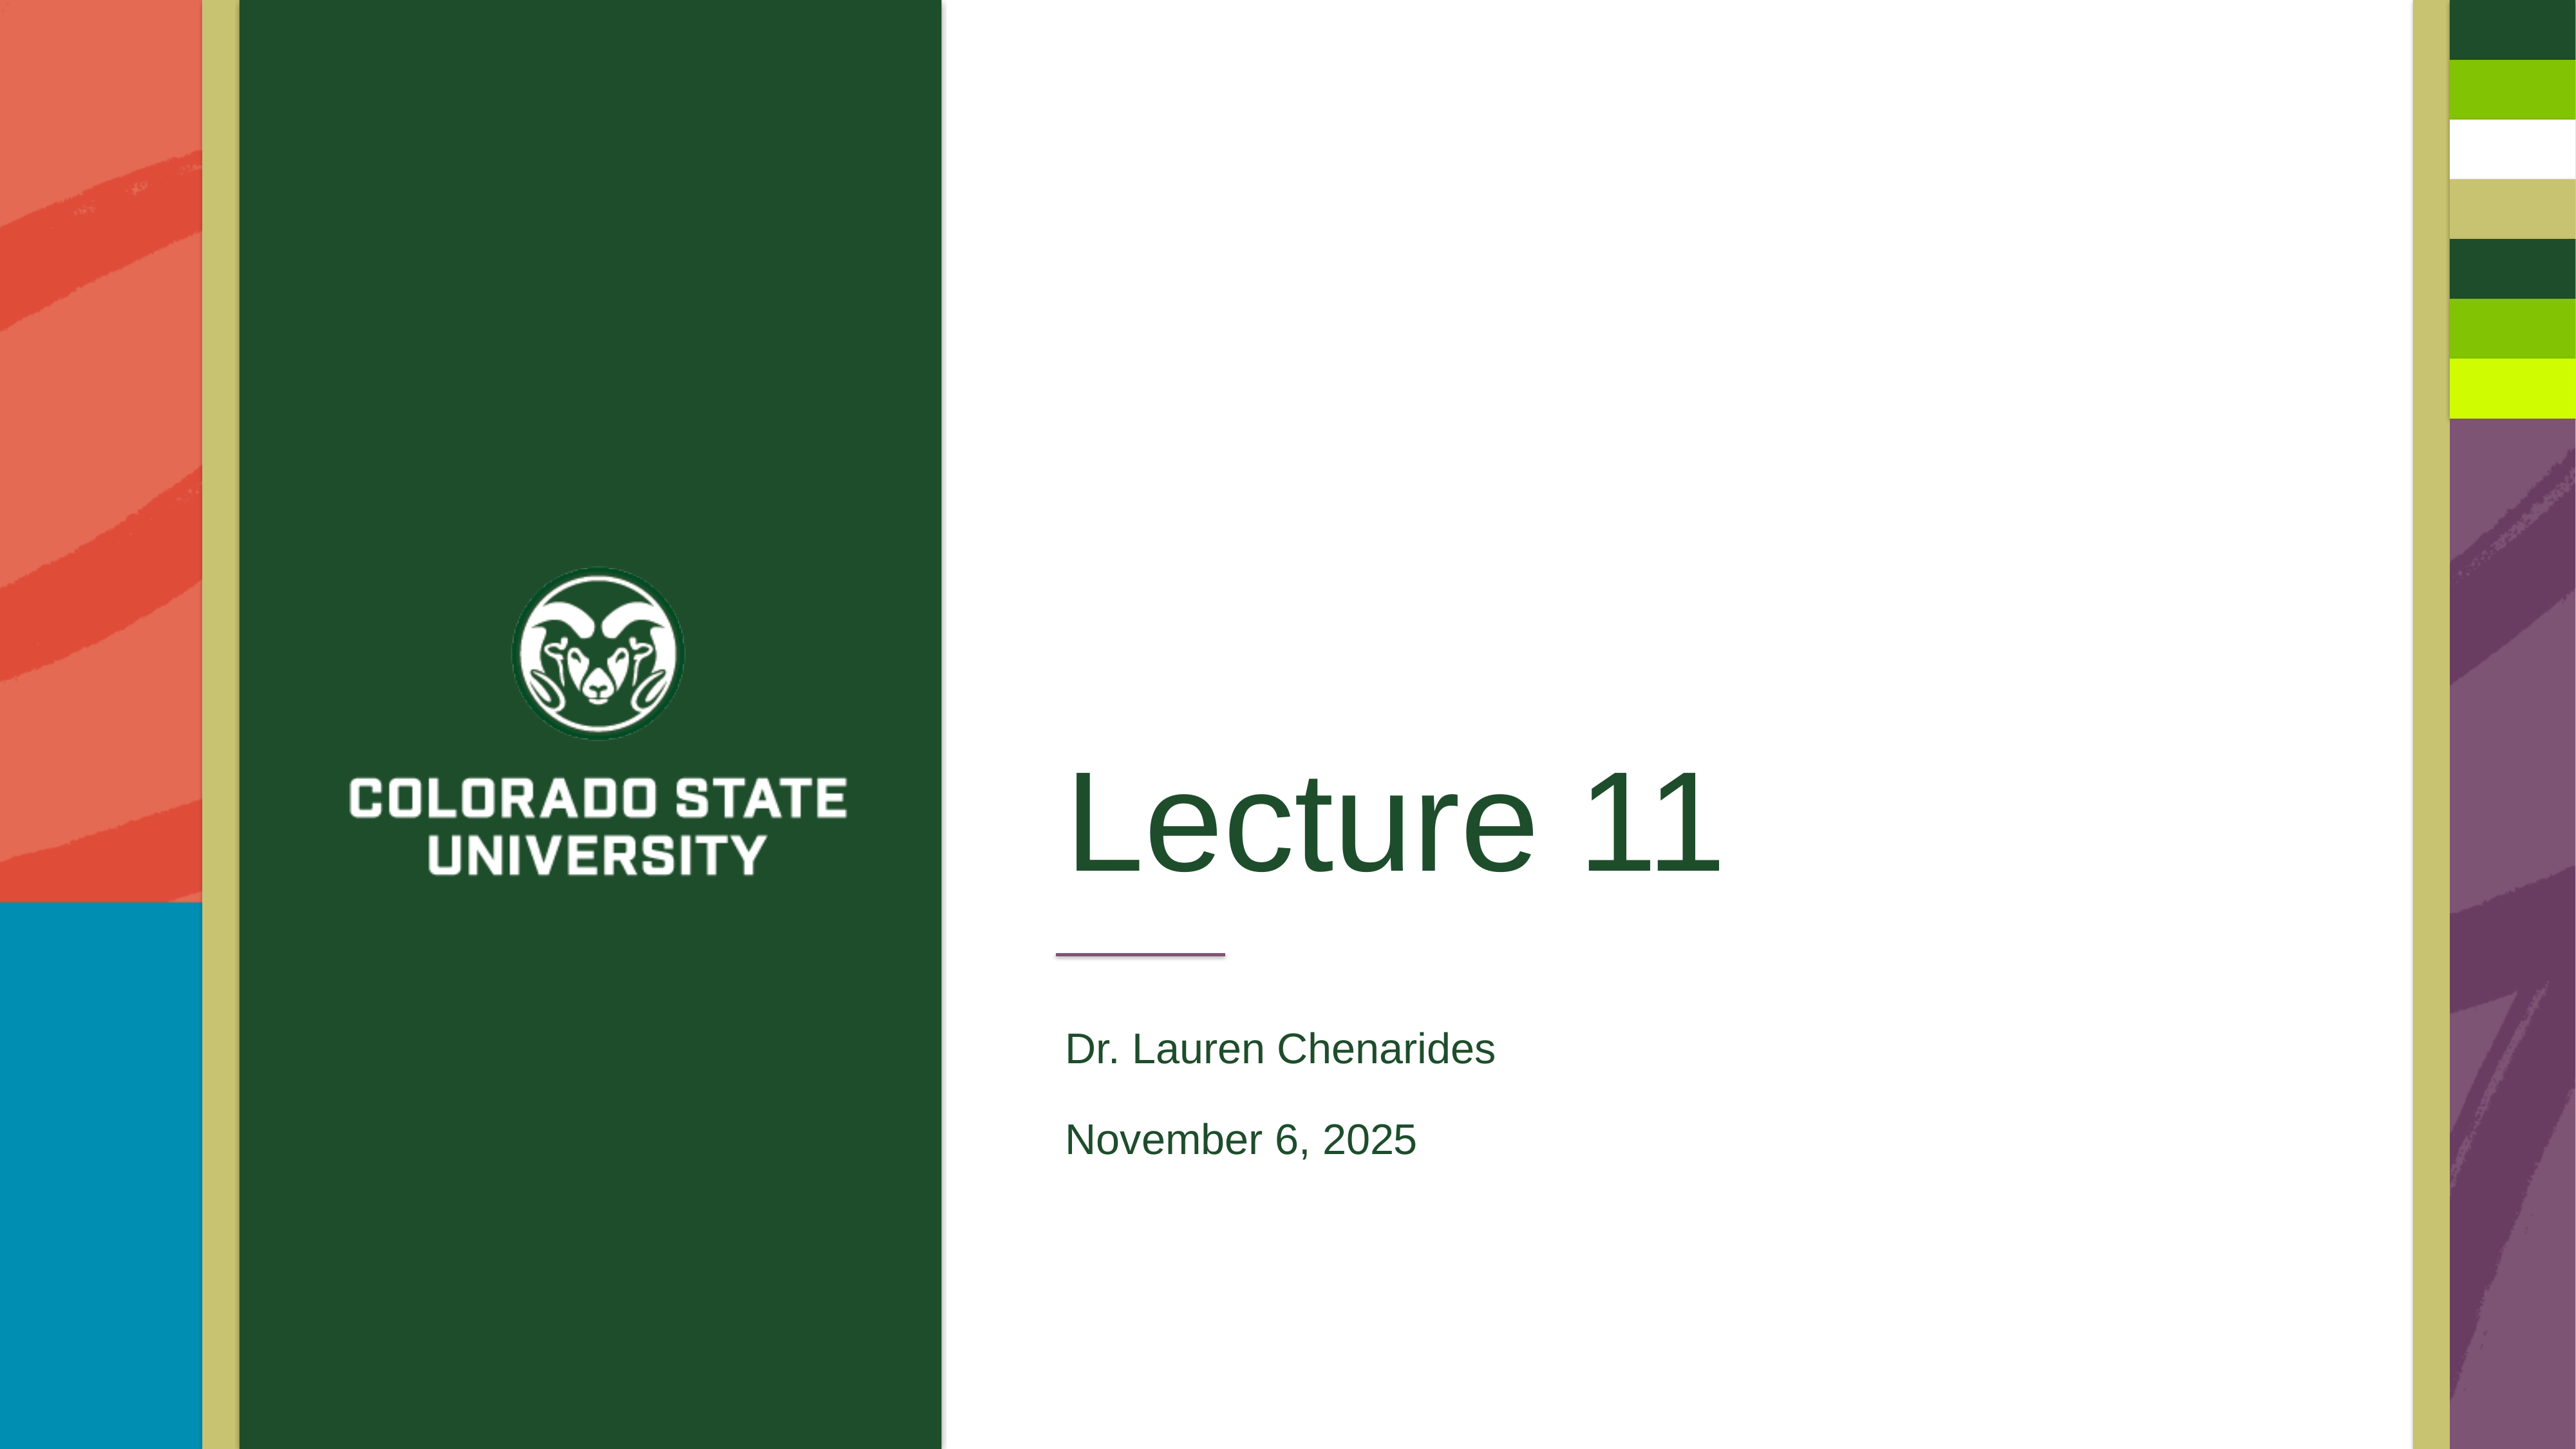

# Lecture 11
Dr. Lauren Chenarides
November 6, 2025